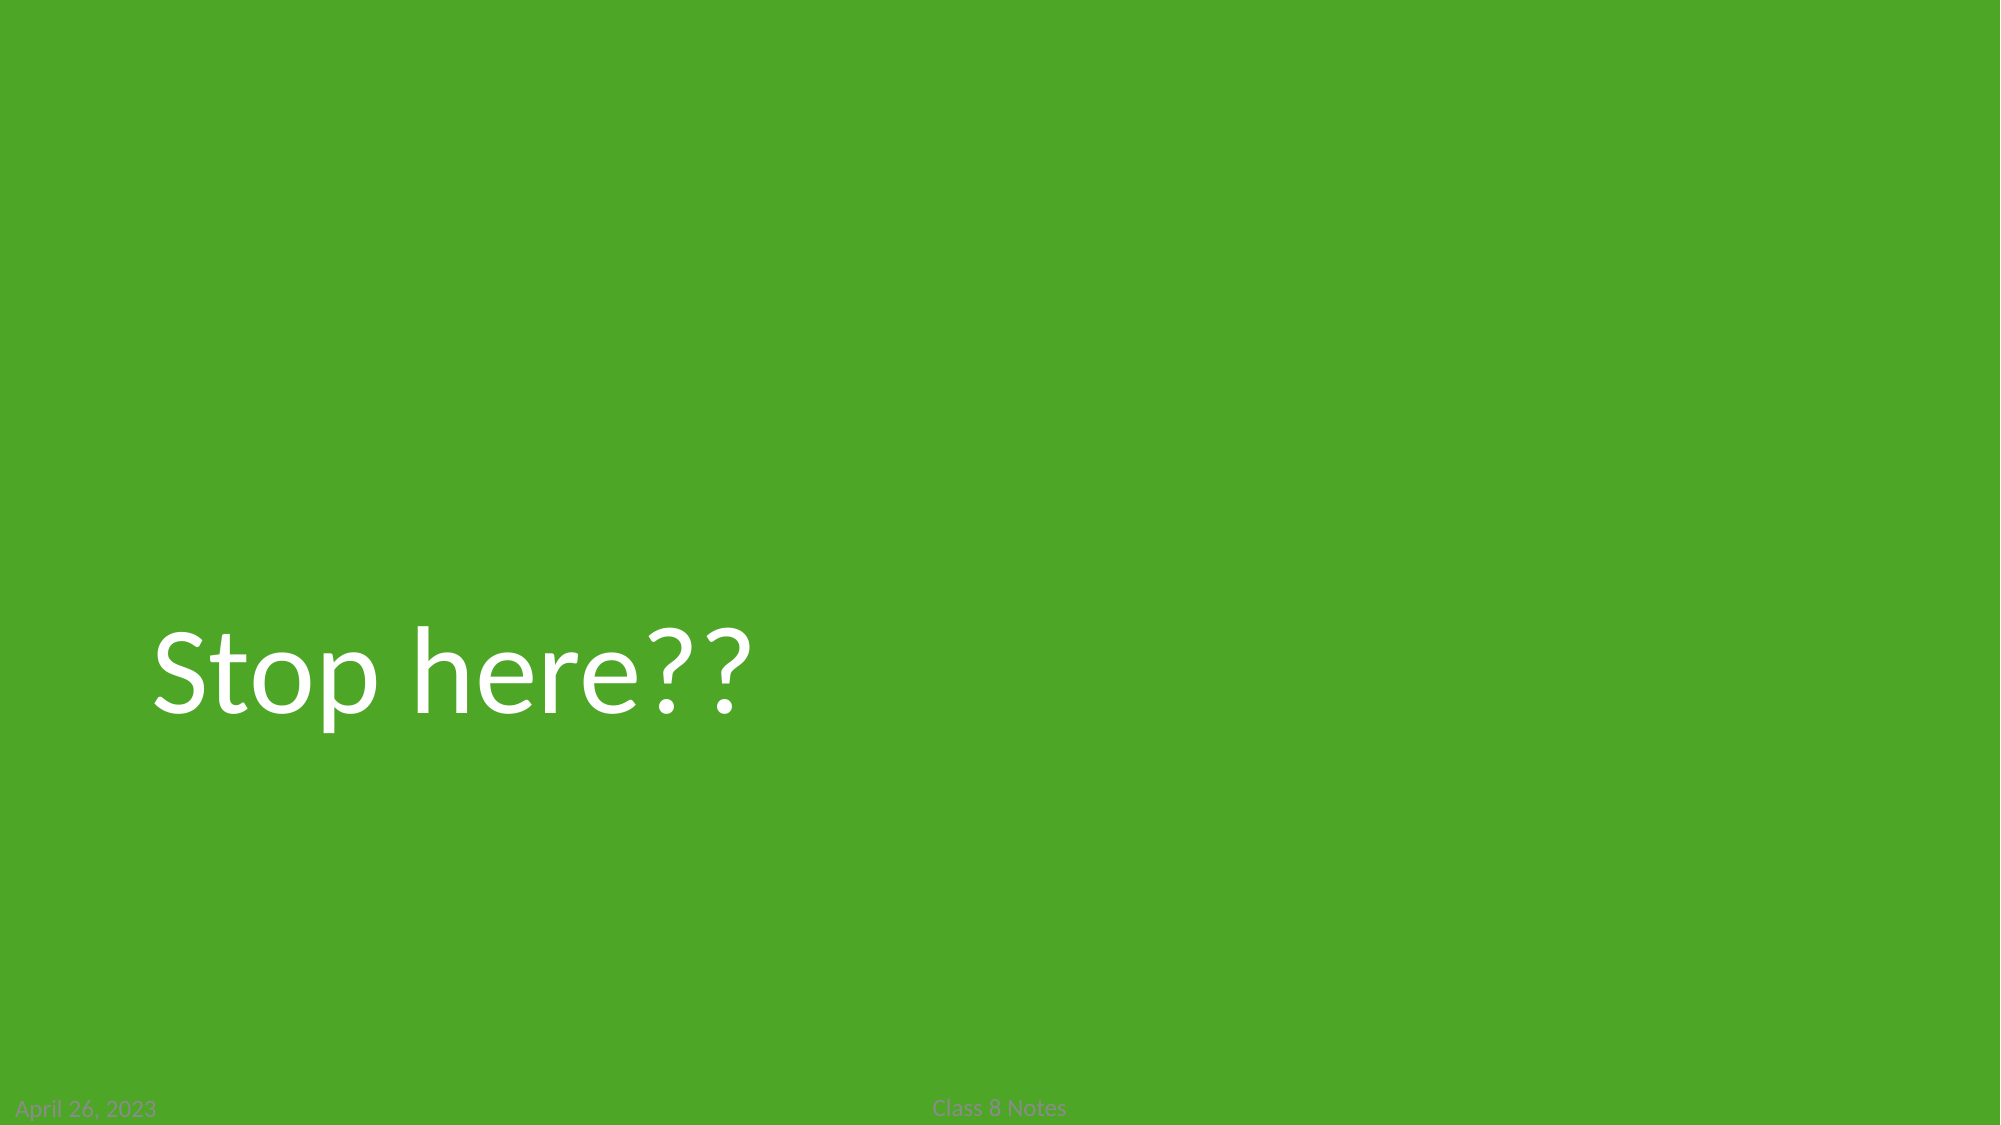

# Stop here??

Class 8 Notes
April 26, 2023